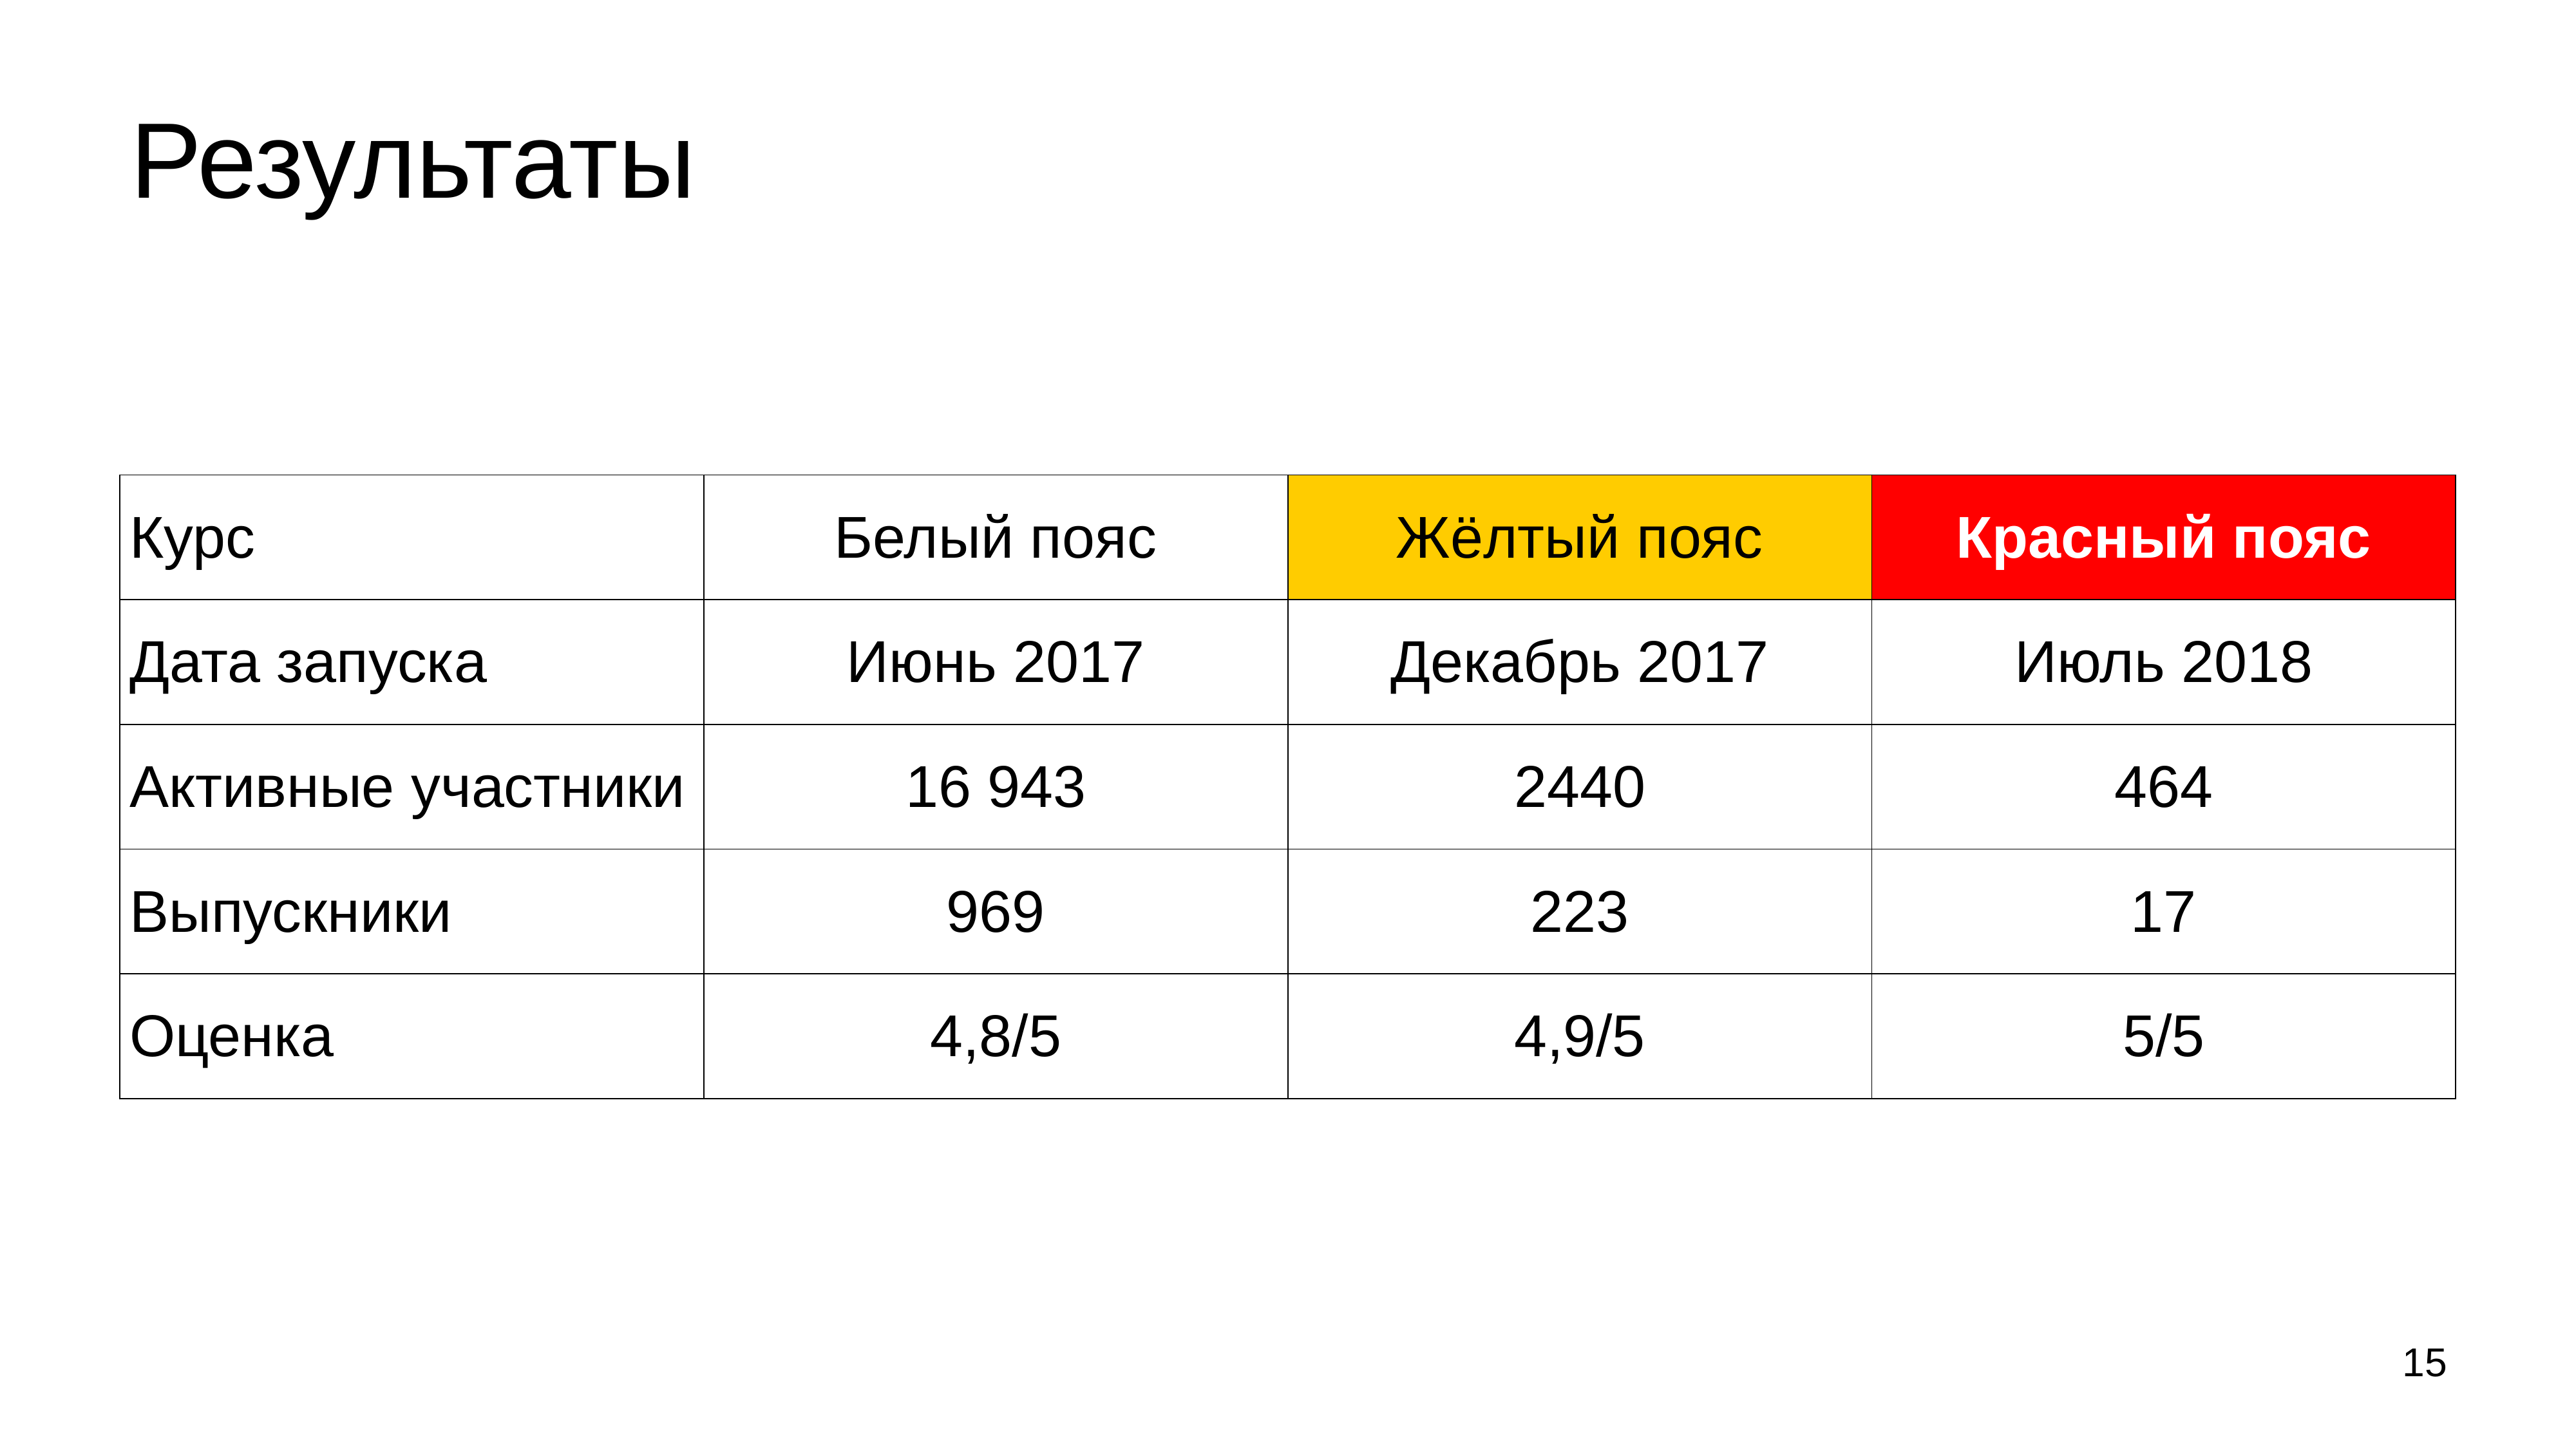

# Результаты
| Курс | Белый пояс | Жёлтый пояс | Красный пояс |
| --- | --- | --- | --- |
| Дата запуска | Июнь 2017 | Декабрь 2017 | Июль 2018 |
| Активные участники | 16 943 | 2440 | 464 |
| Выпускники | 969 | 223 | 17 |
| Оценка | 4,8/5 | 4,9/5 | 5/5 |

15